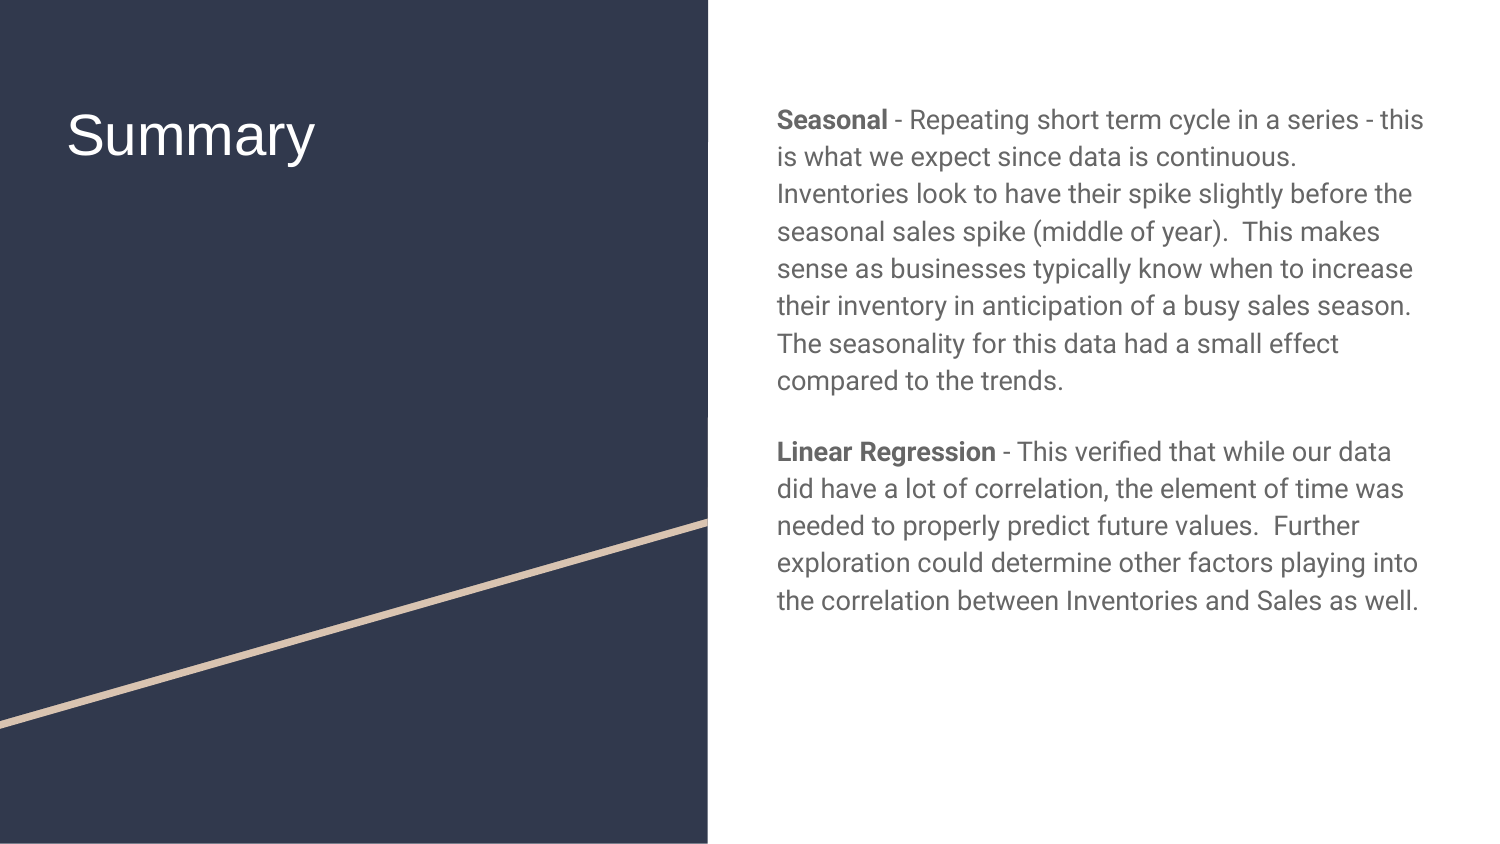

# Summary
Seasonal - Repeating short term cycle in a series - this is what we expect since data is continuous.  Inventories look to have their spike slightly before the seasonal sales spike (middle of year).  This makes sense as businesses typically know when to increase their inventory in anticipation of a busy sales season.  The seasonality for this data had a small effect compared to the trends.
Linear Regression - This verified that while our data did have a lot of correlation, the element of time was needed to properly predict future values.  Further exploration could determine other factors playing into the correlation between Inventories and Sales as well.